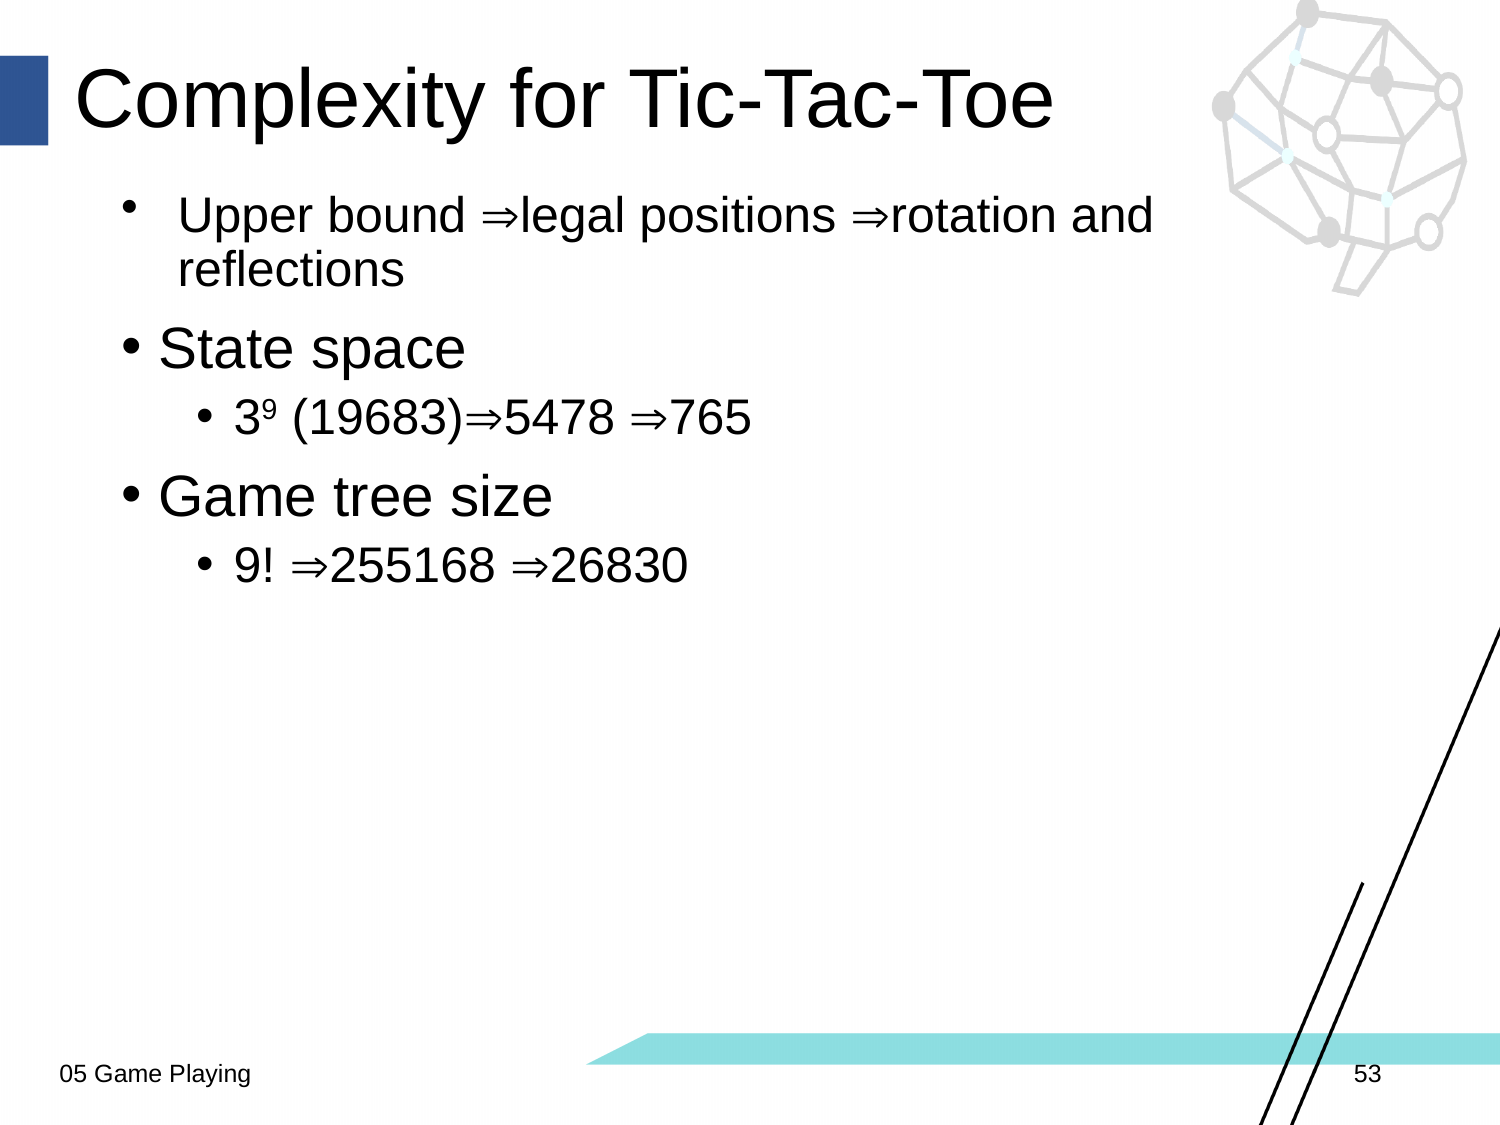

# Complexity for Tic-Tac-Toe
Upper bound ⇒legal positions ⇒rotation and reflections
State space
39 (19683)⇒5478 ⇒765
Game tree size
9! ⇒255168 ⇒26830
05 Game Playing
53